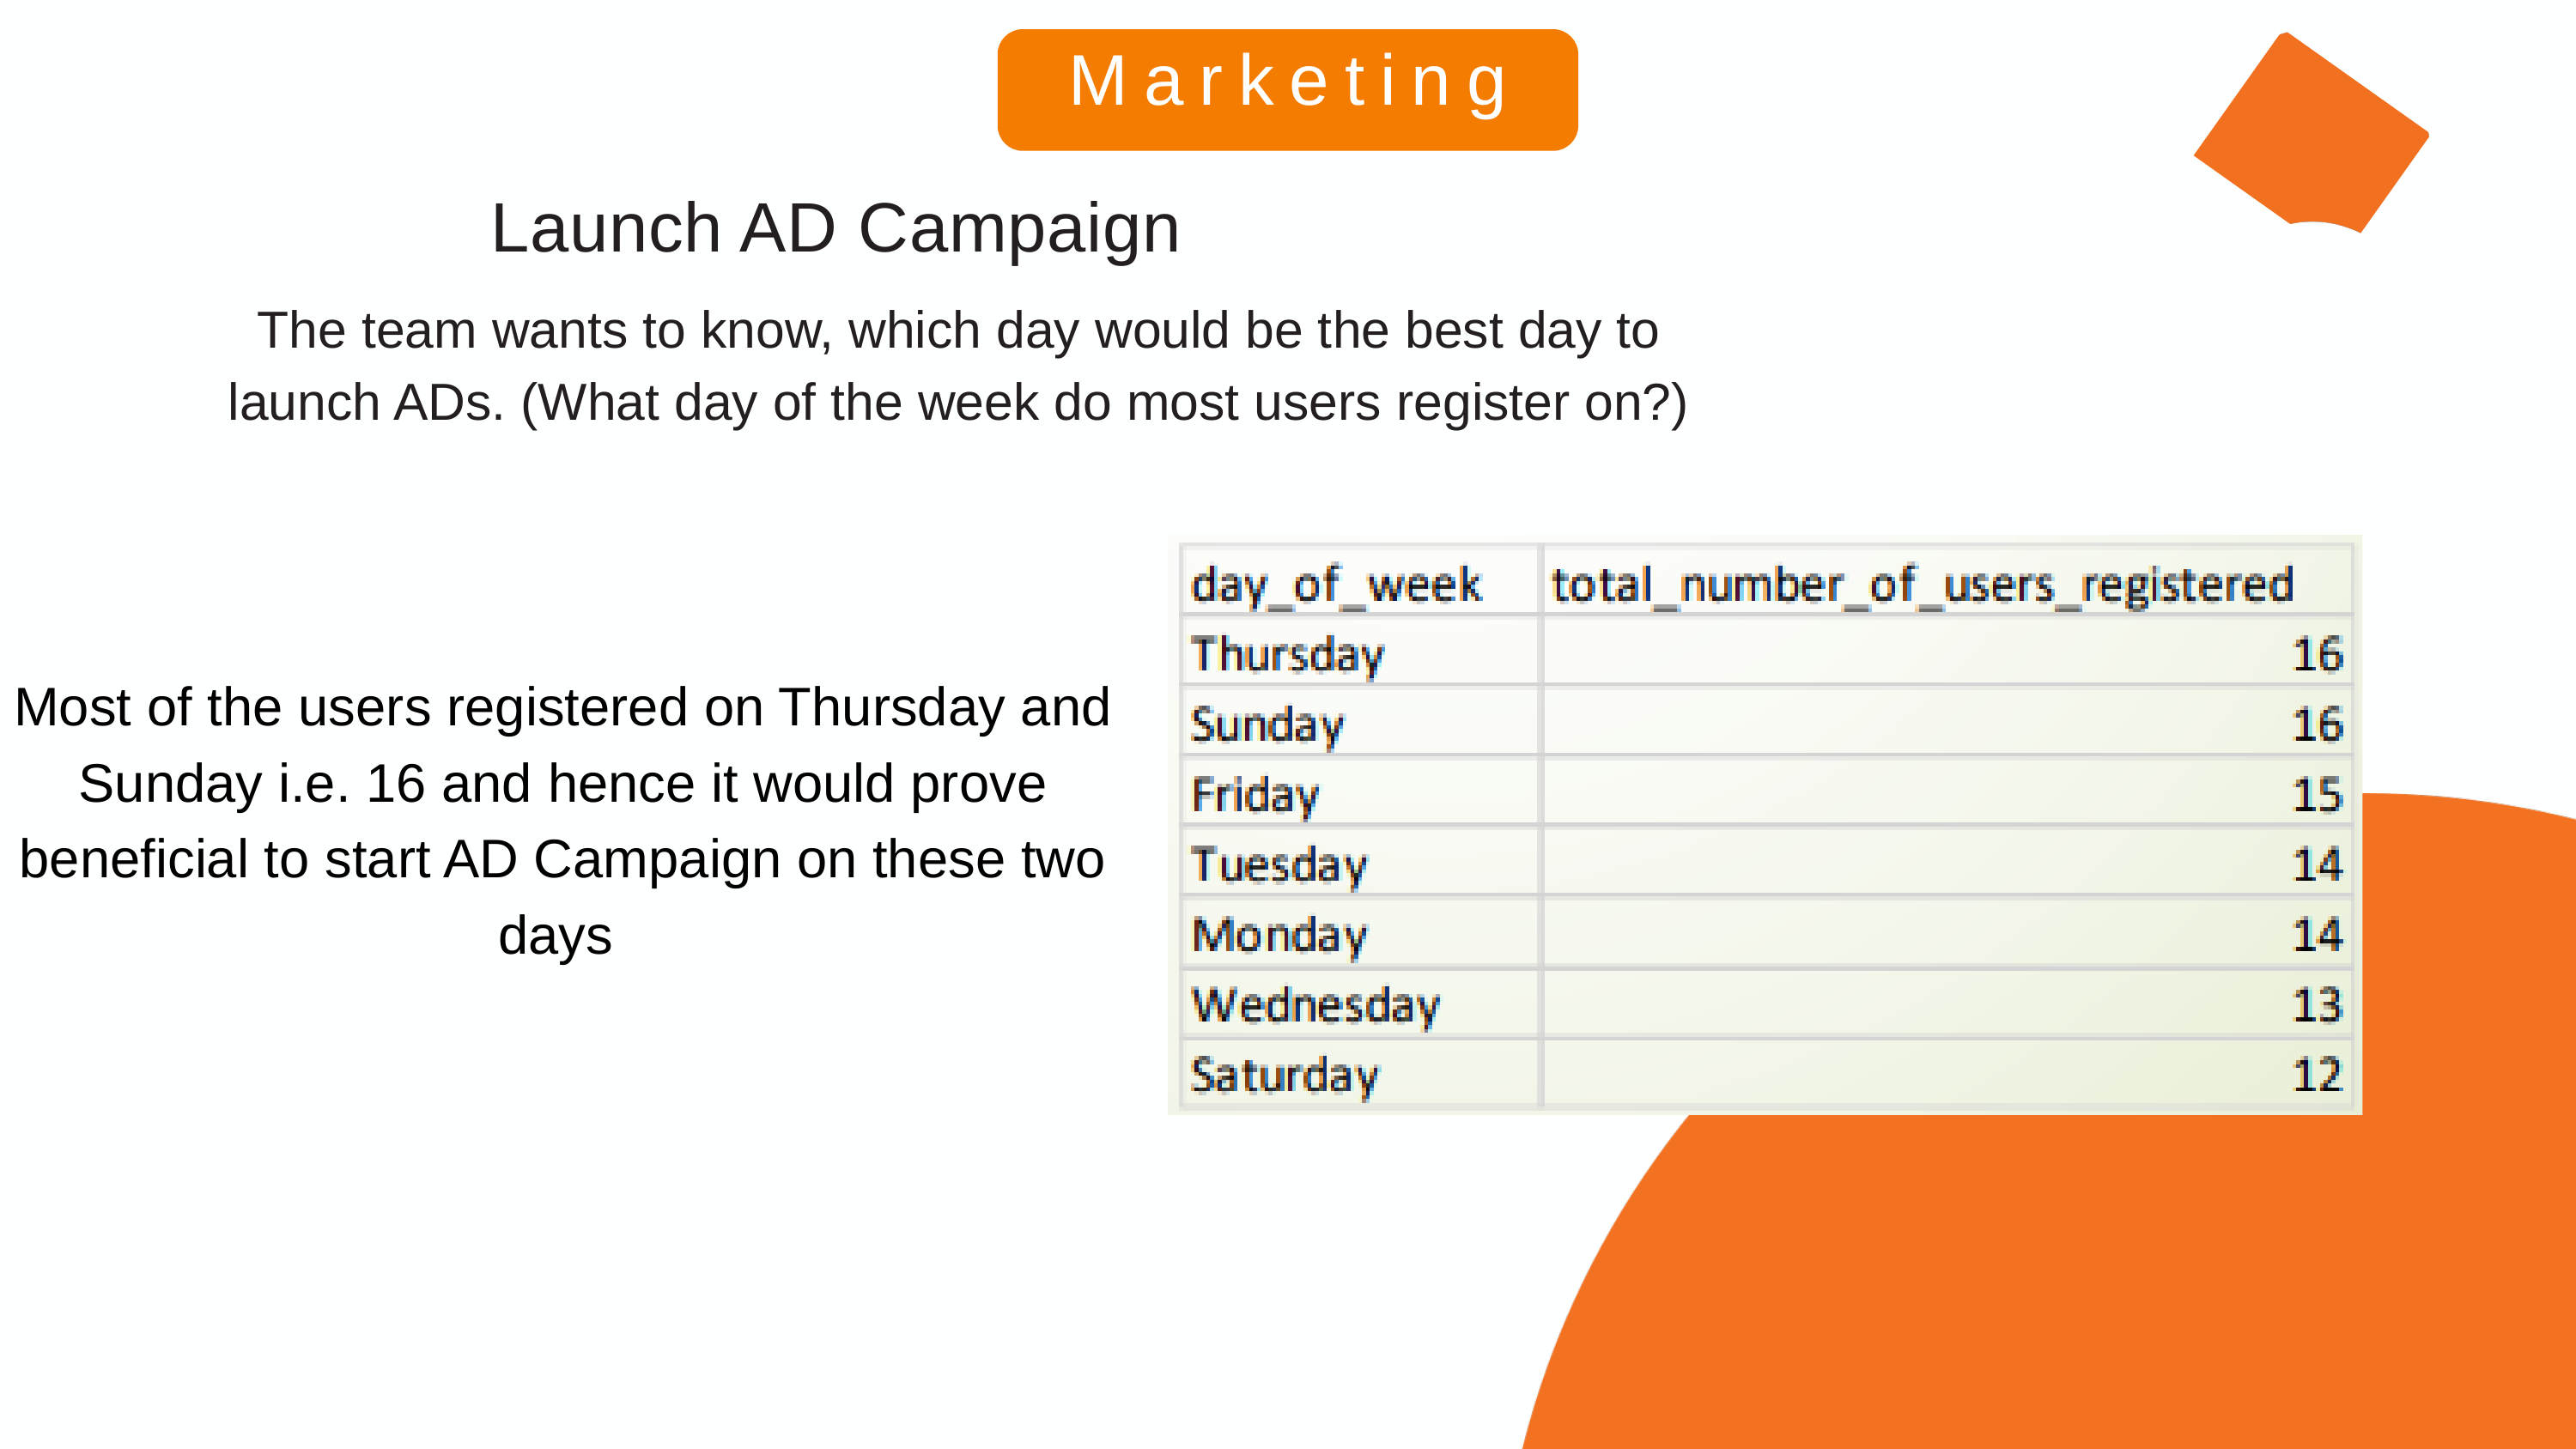

Marketing

Launch AD Campaign
The team wants to know, which day would be the best day to launch ADs. (What day of the week do most users register on?)

Most of the users registered on Thursday and Sunday i.e. 16 and hence it would prove beneficial to start AD Campaign on these two days